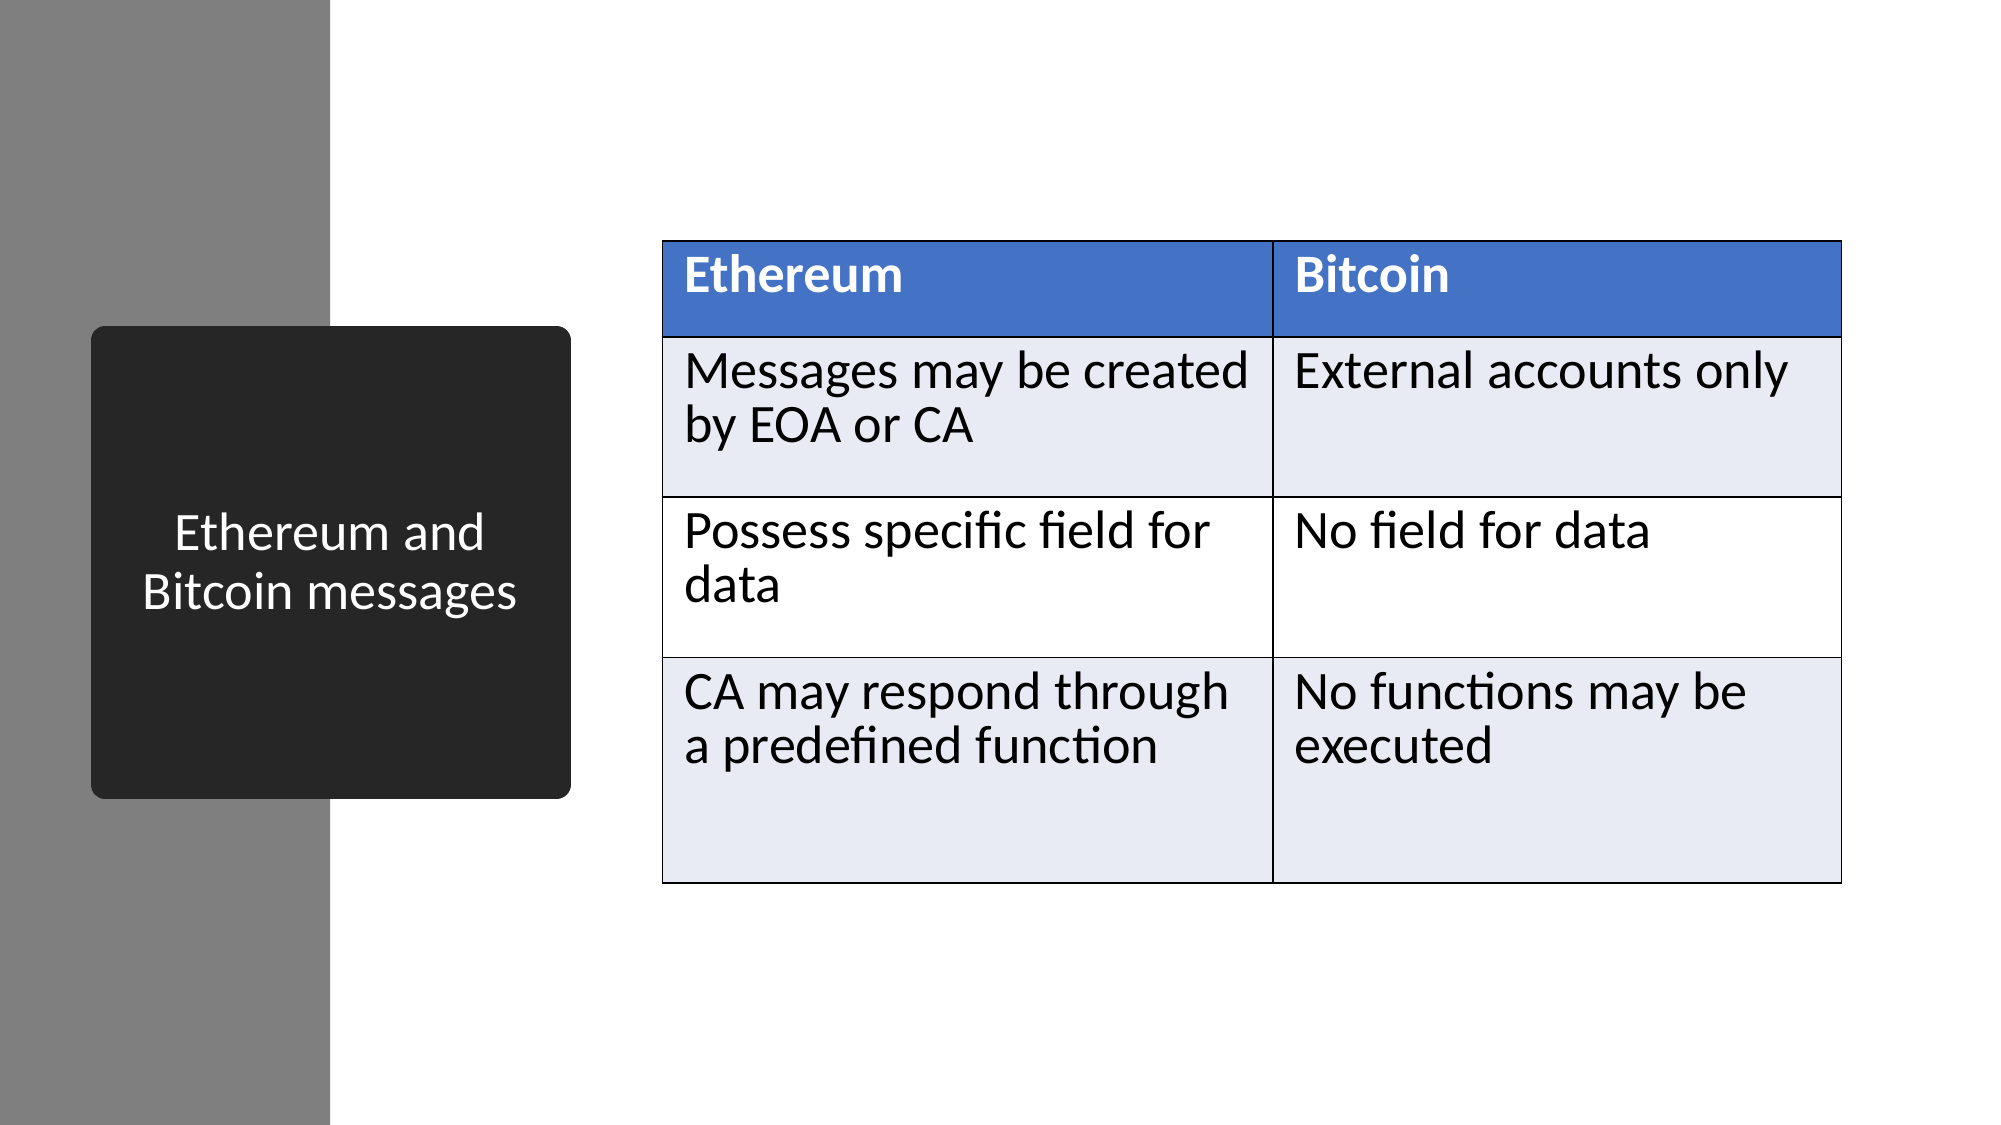

| Ethereum | Bitcoin |
| --- | --- |
| Messages may be created by EOA or CA | External accounts only |
| Possess specific field for data | No field for data |
| CA may respond through a predefined function | No functions may be executed |
# Ethereum and Bitcoin messages
12